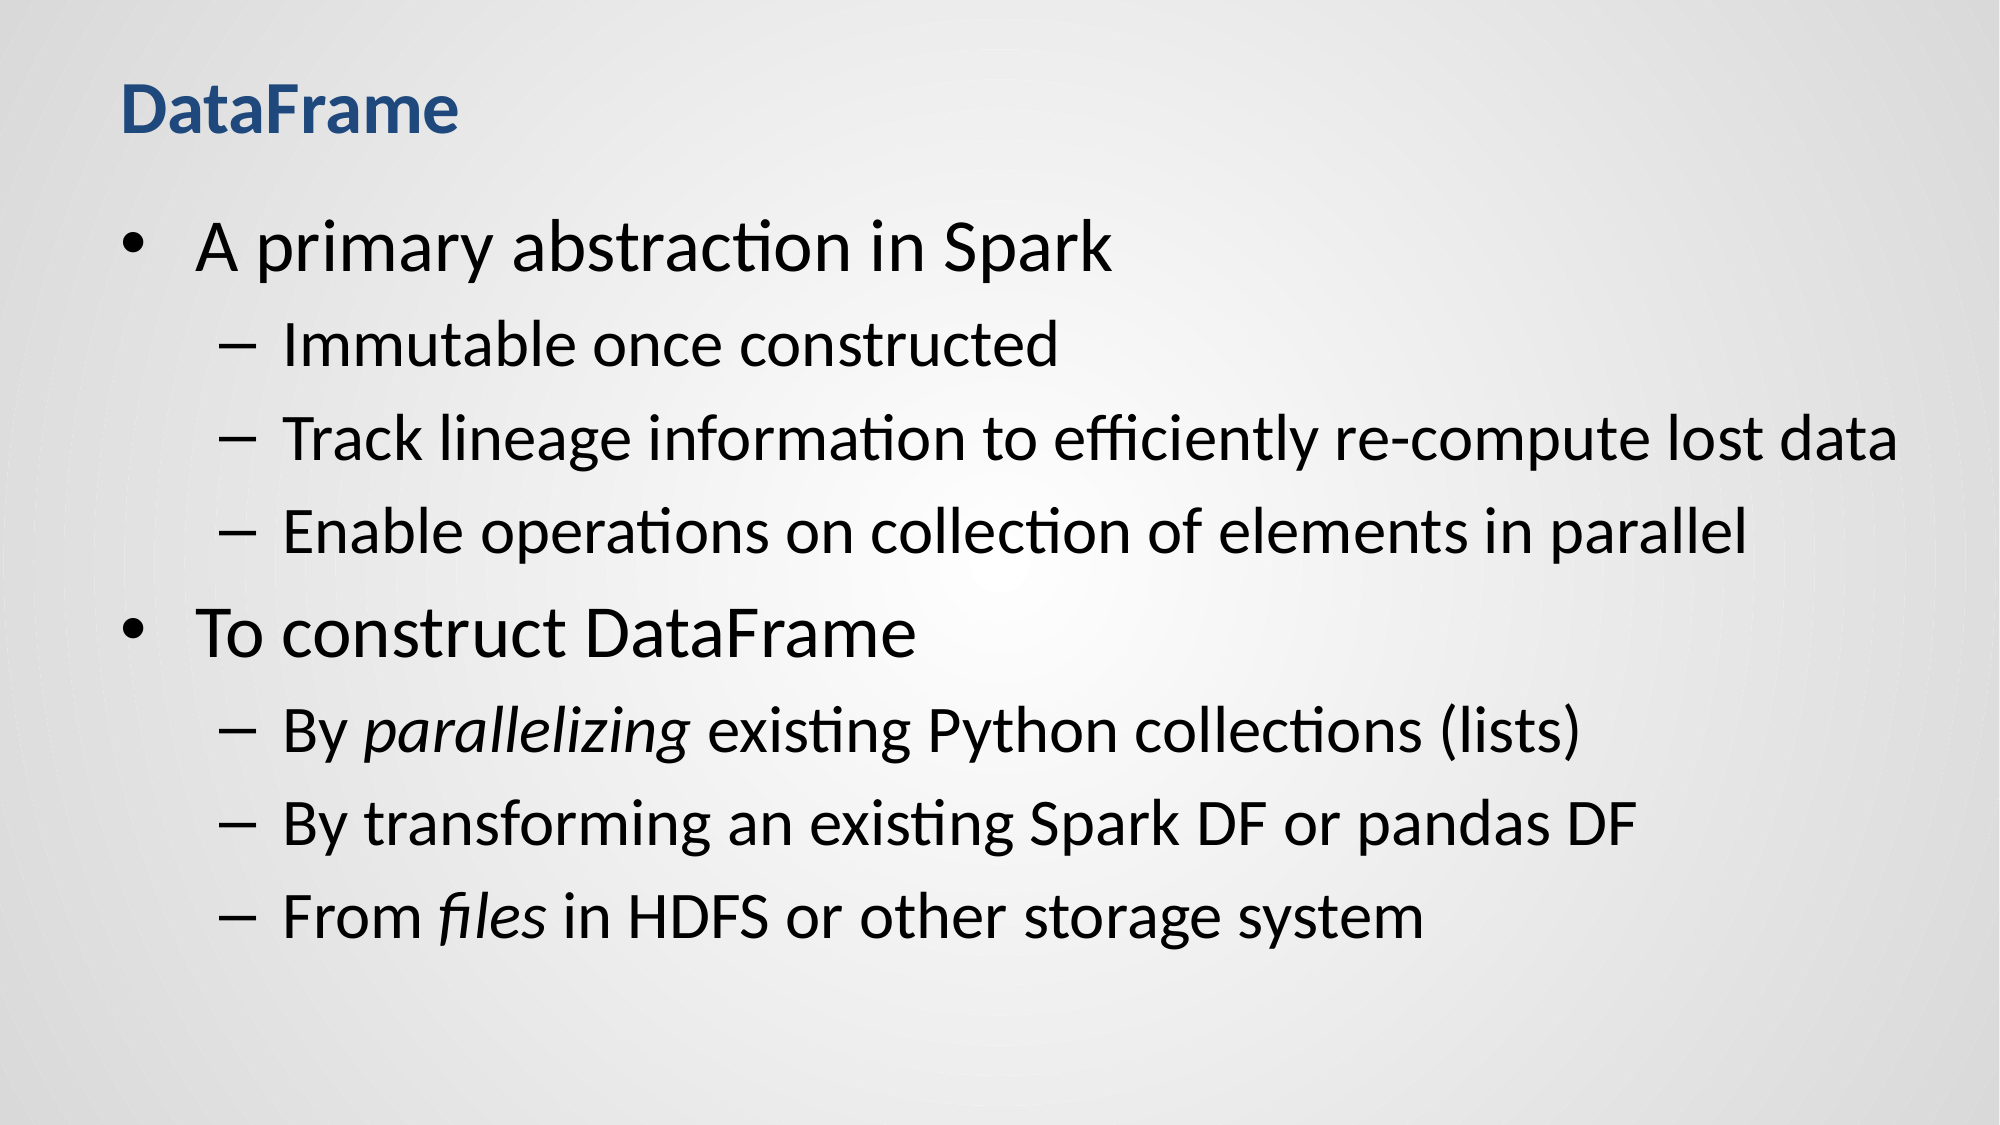

# DataFrame
A primary abstraction in Spark
Immutable once constructed
Track lineage information to efficiently re-compute lost data
Enable operations on collection of elements in parallel
To construct DataFrame
By parallelizing existing Python collections (lists)
By transforming an existing Spark DF or pandas DF
From files in HDFS or other storage system